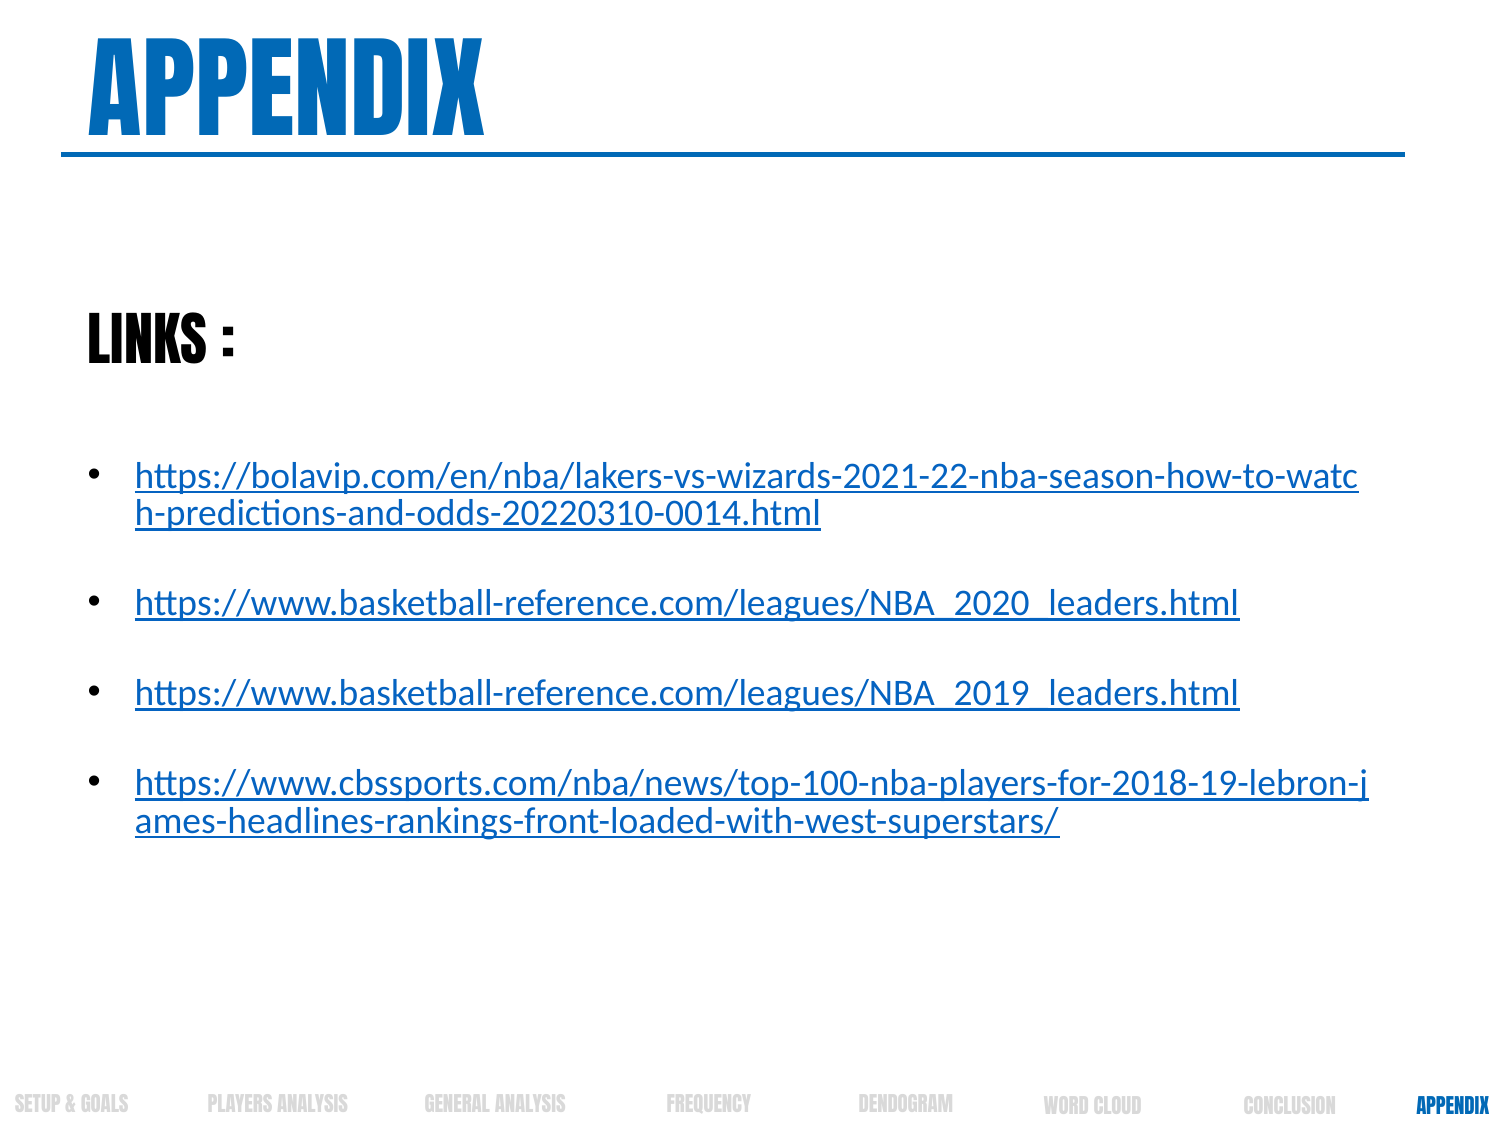

APPENDIX
LINKS :
https://bolavip.com/en/nba/lakers-vs-wizards-2021-22-nba-season-how-to-watch-predictions-and-odds-20220310-0014.html

https://www.basketball-reference.com/leagues/NBA_2020_leaders.html

https://www.basketball-reference.com/leagues/NBA_2019_leaders.html

https://www.cbssports.com/nba/news/top-100-nba-players-for-2018-19-lebron-james-headlines-rankings-front-loaded-with-west-superstars/

FREQUENCY
GENERAL ANALYSIS
DENDOGRAM
SETUP & GOALS
PLAYERS ANALYSIS
WORD CLOUD
CONCLUSION
APPENDIX